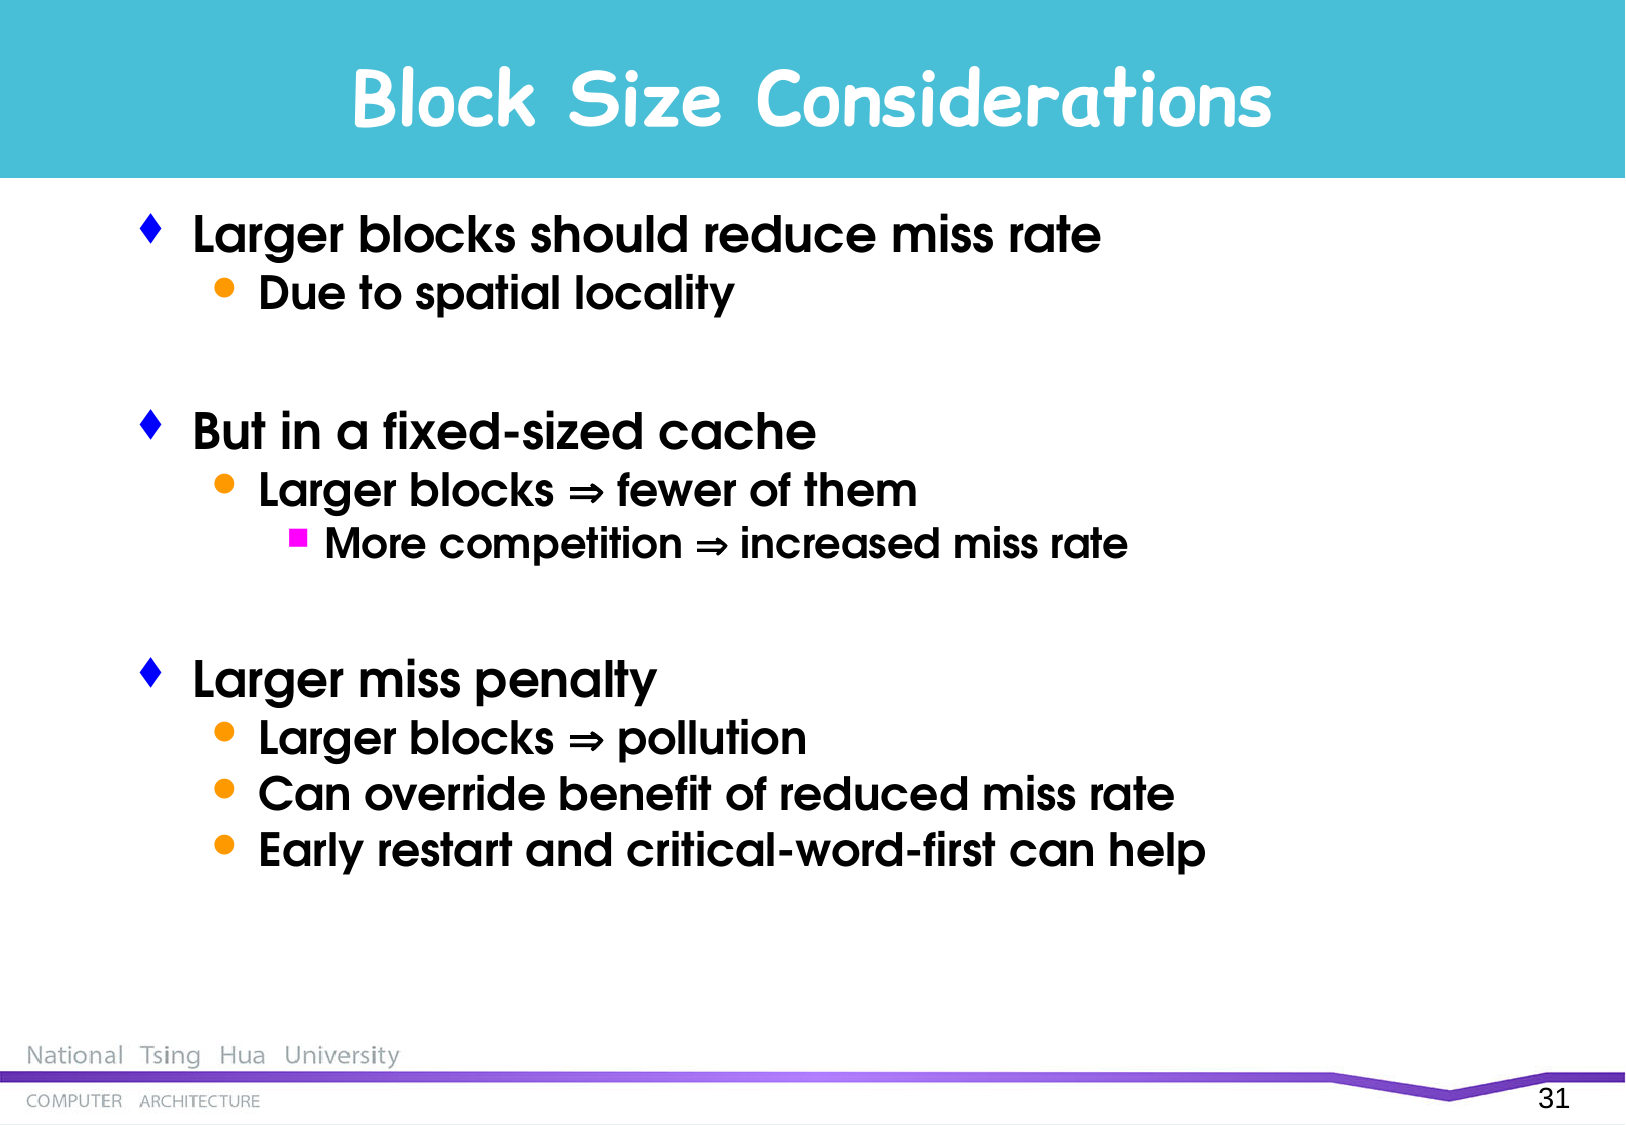

# Block Size Considerations
Larger blocks should reduce miss rate
Due to spatial locality

But in a fixed-sized cache
Larger blocks ⇒ fewer of them
More competition ⇒ increased miss rate

Larger miss penalty
Larger blocks ⇒ pollution
Can override benefit of reduced miss rate
Early restart and critical-word-first can help
31